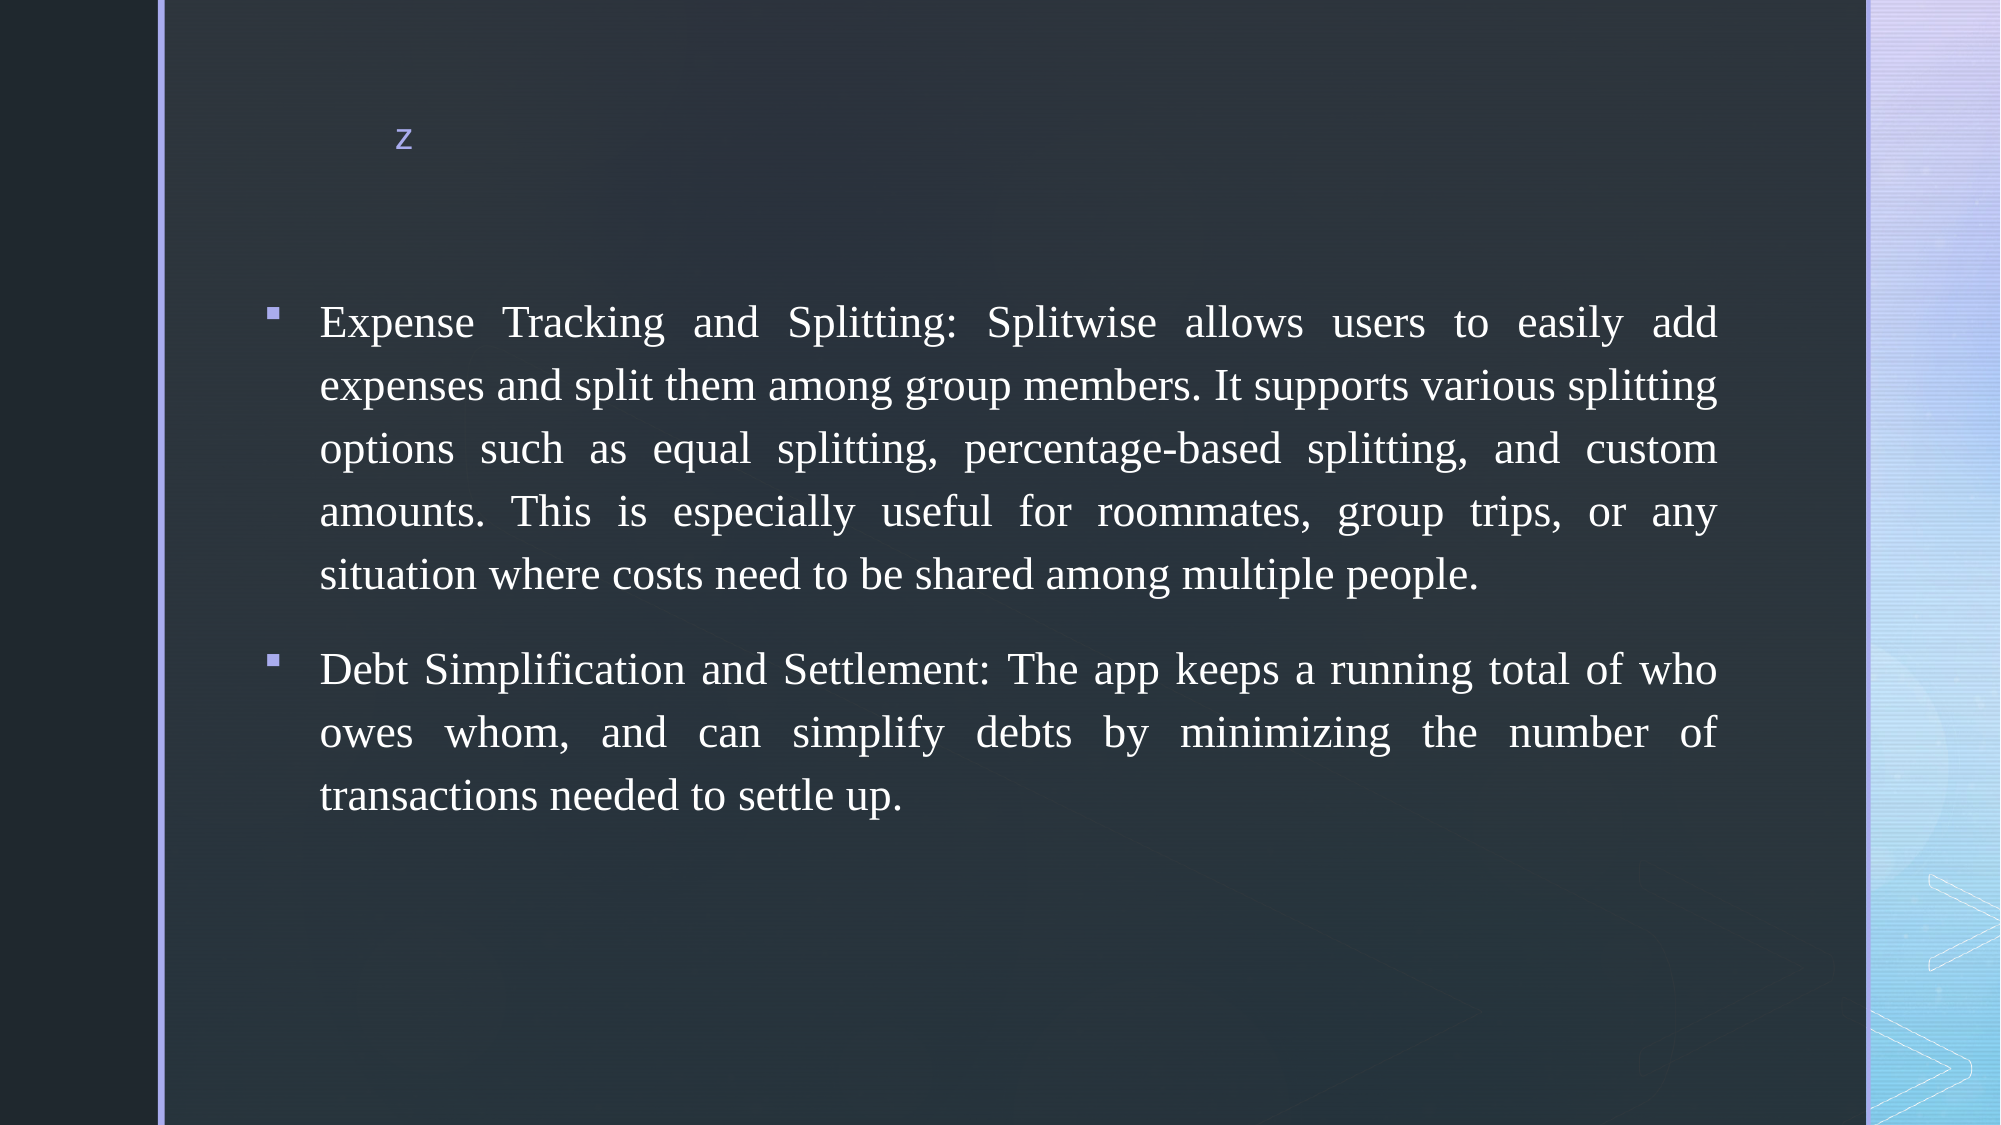

Expense Tracking and Splitting: Splitwise allows users to easily add expenses and split them among group members. It supports various splitting options such as equal splitting, percentage-based splitting, and custom amounts. This is especially useful for roommates, group trips, or any situation where costs need to be shared among multiple people.
Debt Simplification and Settlement: The app keeps a running total of who owes whom, and can simplify debts by minimizing the number of transactions needed to settle up.